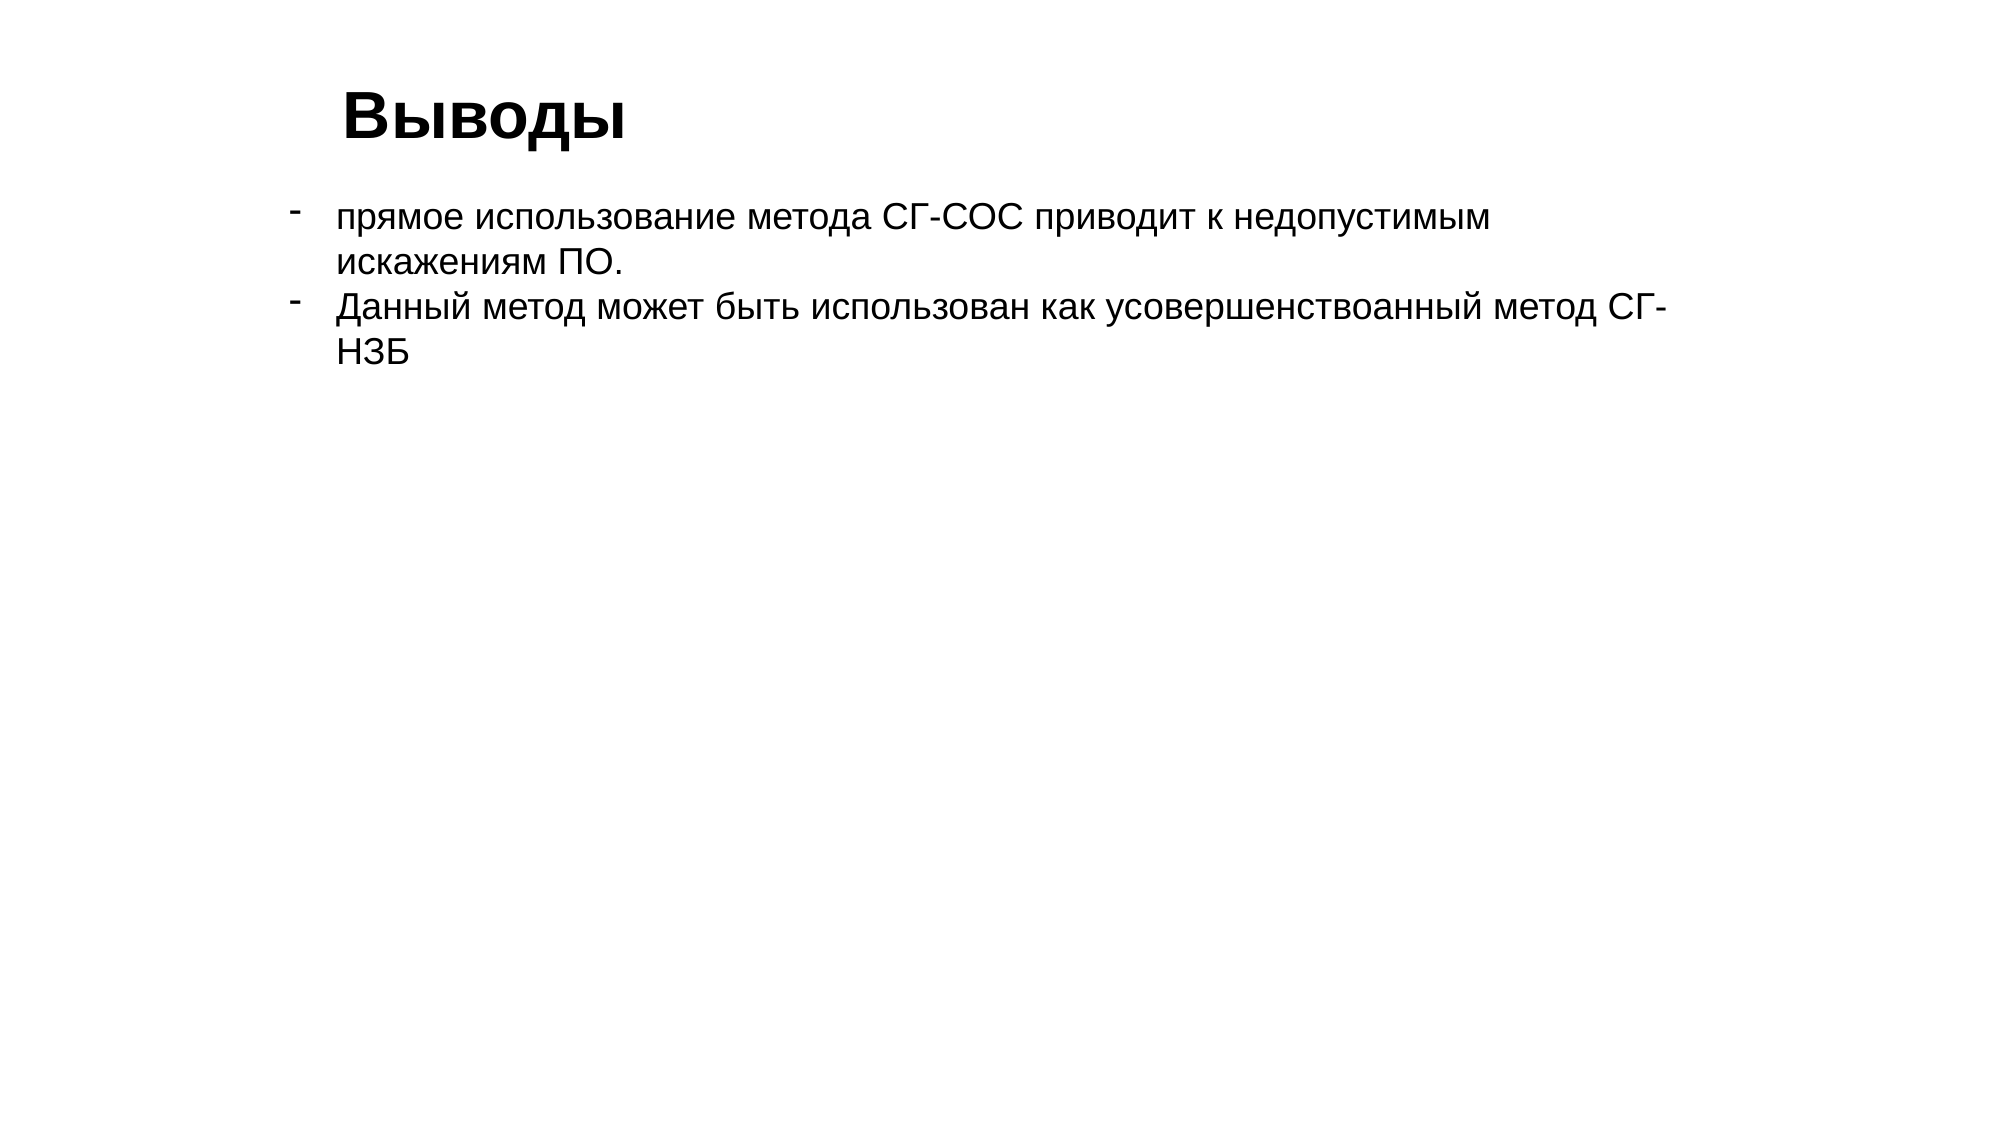

Выводы
прямое использование метода СГ-СОС приводит к недопустимым искажениям ПО.
Данный метод может быть использован как усовершенствоанный метод СГ-НЗБ